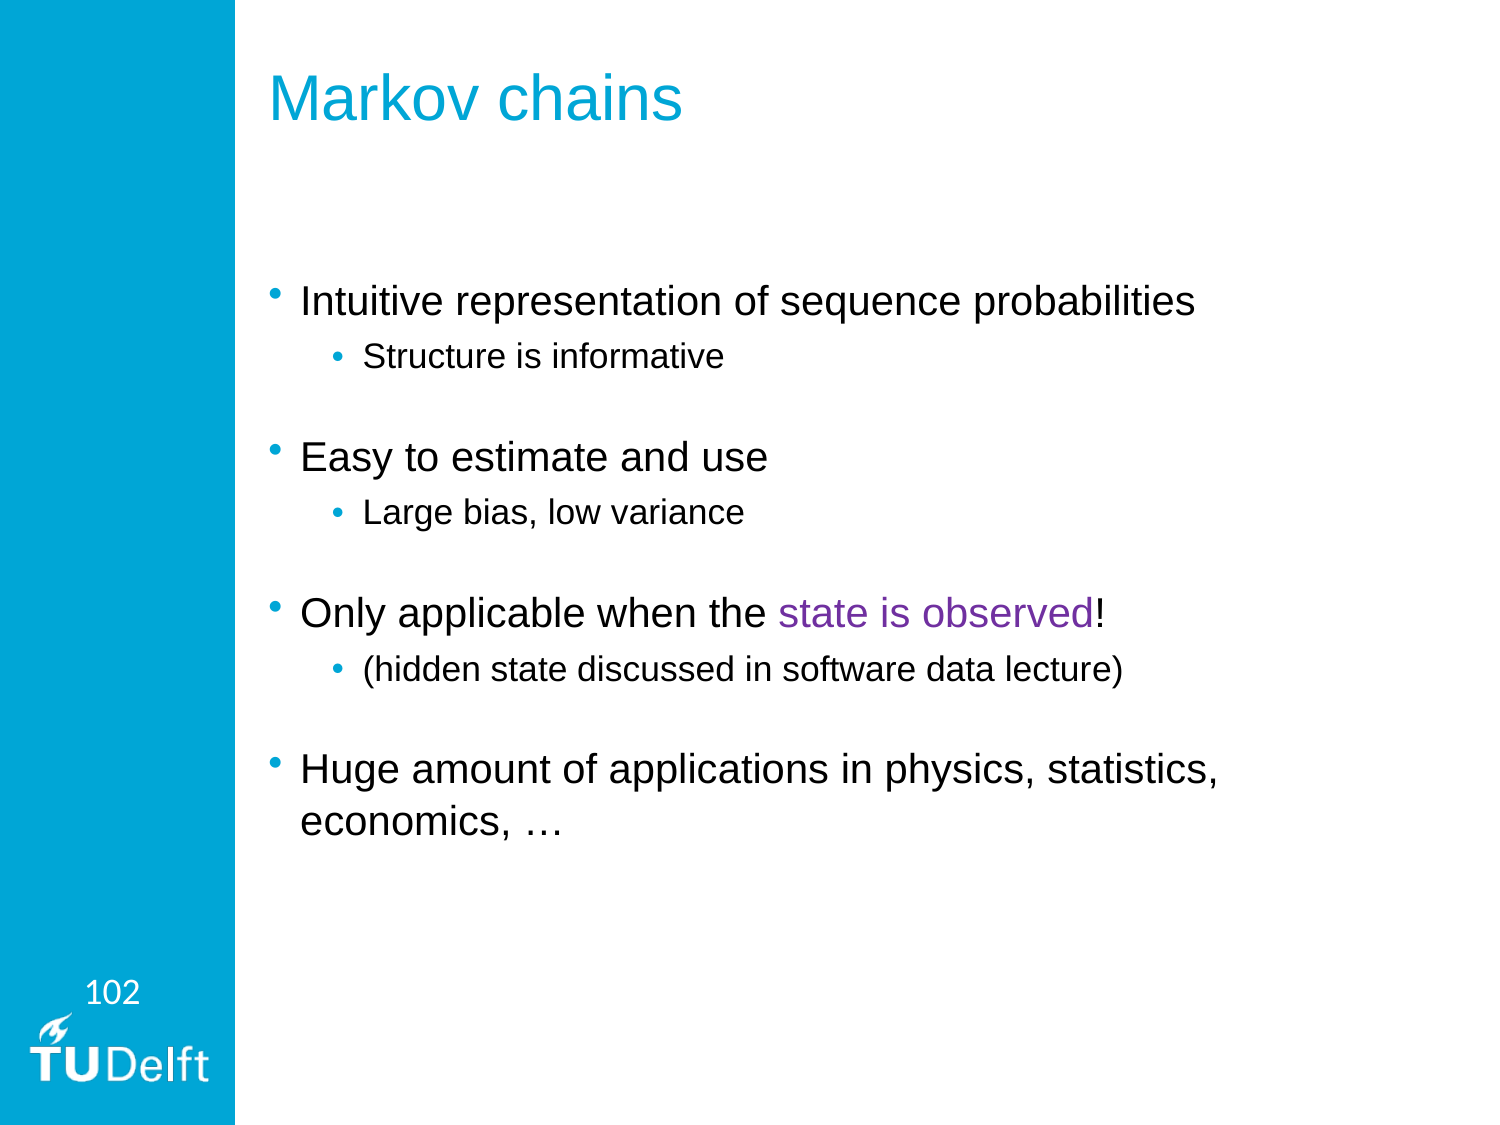

# Markov chains
Intuitive representation of sequence probabilities
Structure is informative

Easy to estimate and use
Large bias, low variance

Only applicable when the state is observed!
(hidden state discussed in software data lecture)

Huge amount of applications in physics, statistics, economics, …